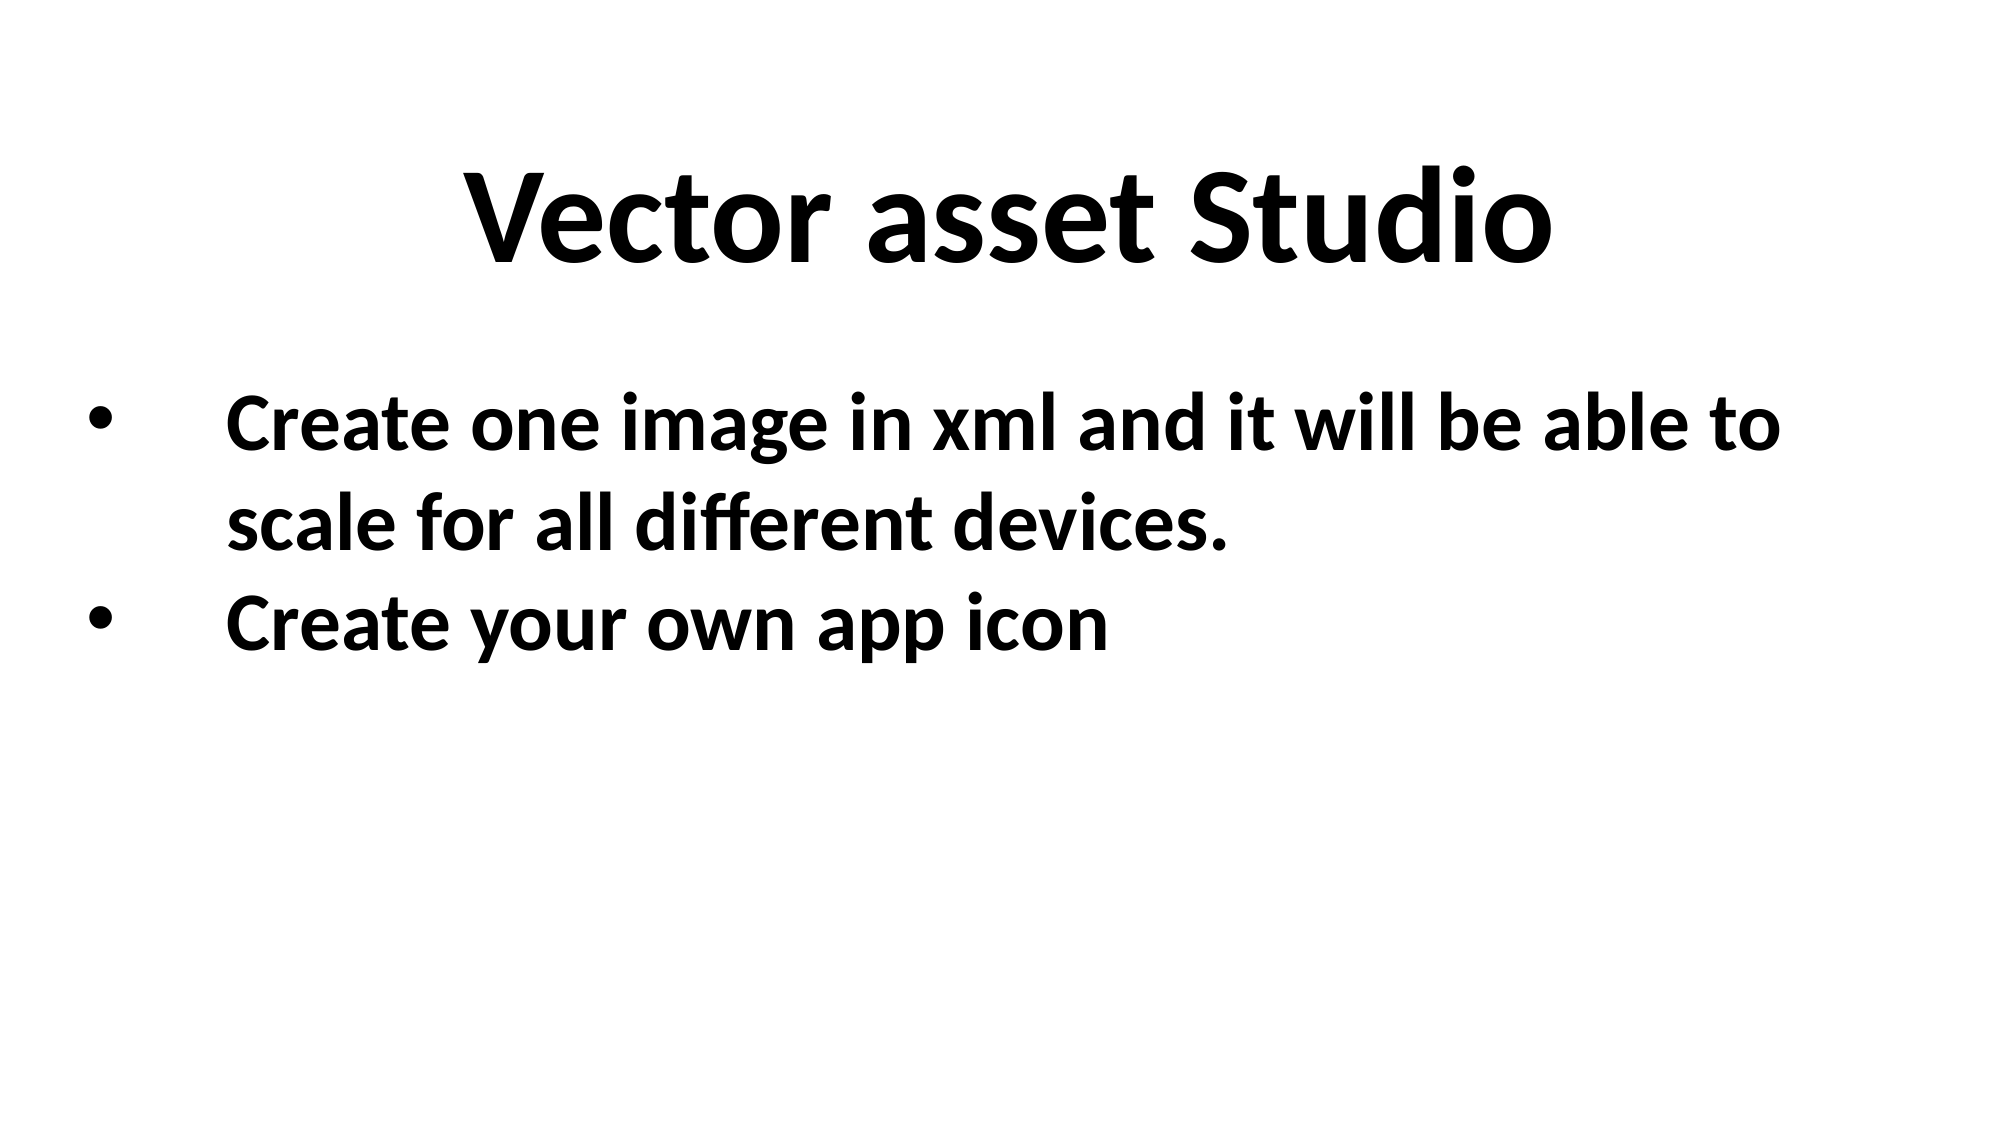

Vector asset Studio
Create one image in xml and it will be able to scale for all different devices.
Create your own app icon